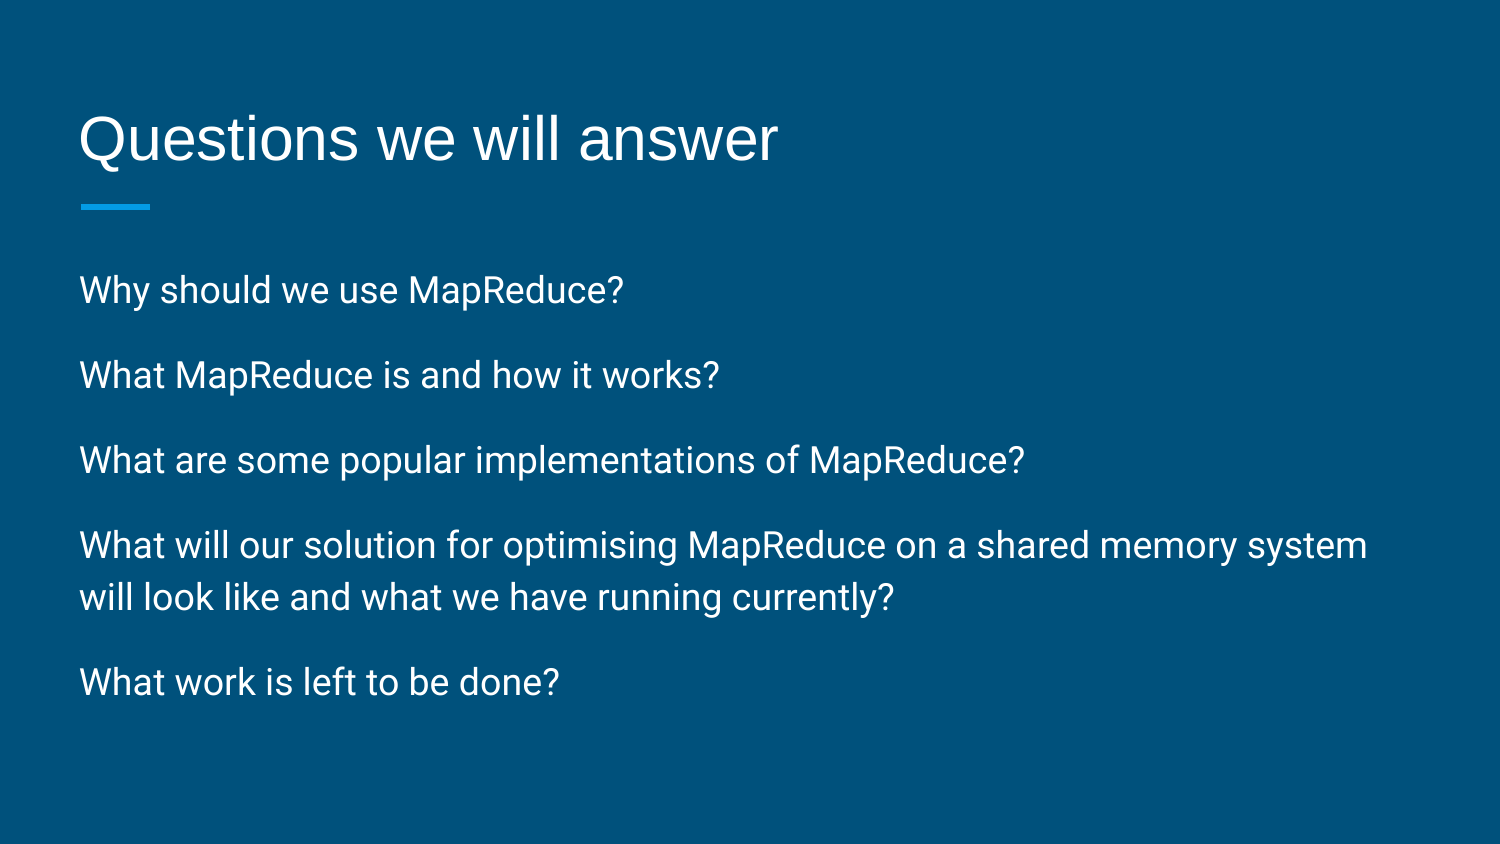

# Questions we will answer
Why should we use MapReduce?
What MapReduce is and how it works?
What are some popular implementations of MapReduce?
What will our solution for optimising MapReduce on a shared memory system will look like and what we have running currently?
What work is left to be done?